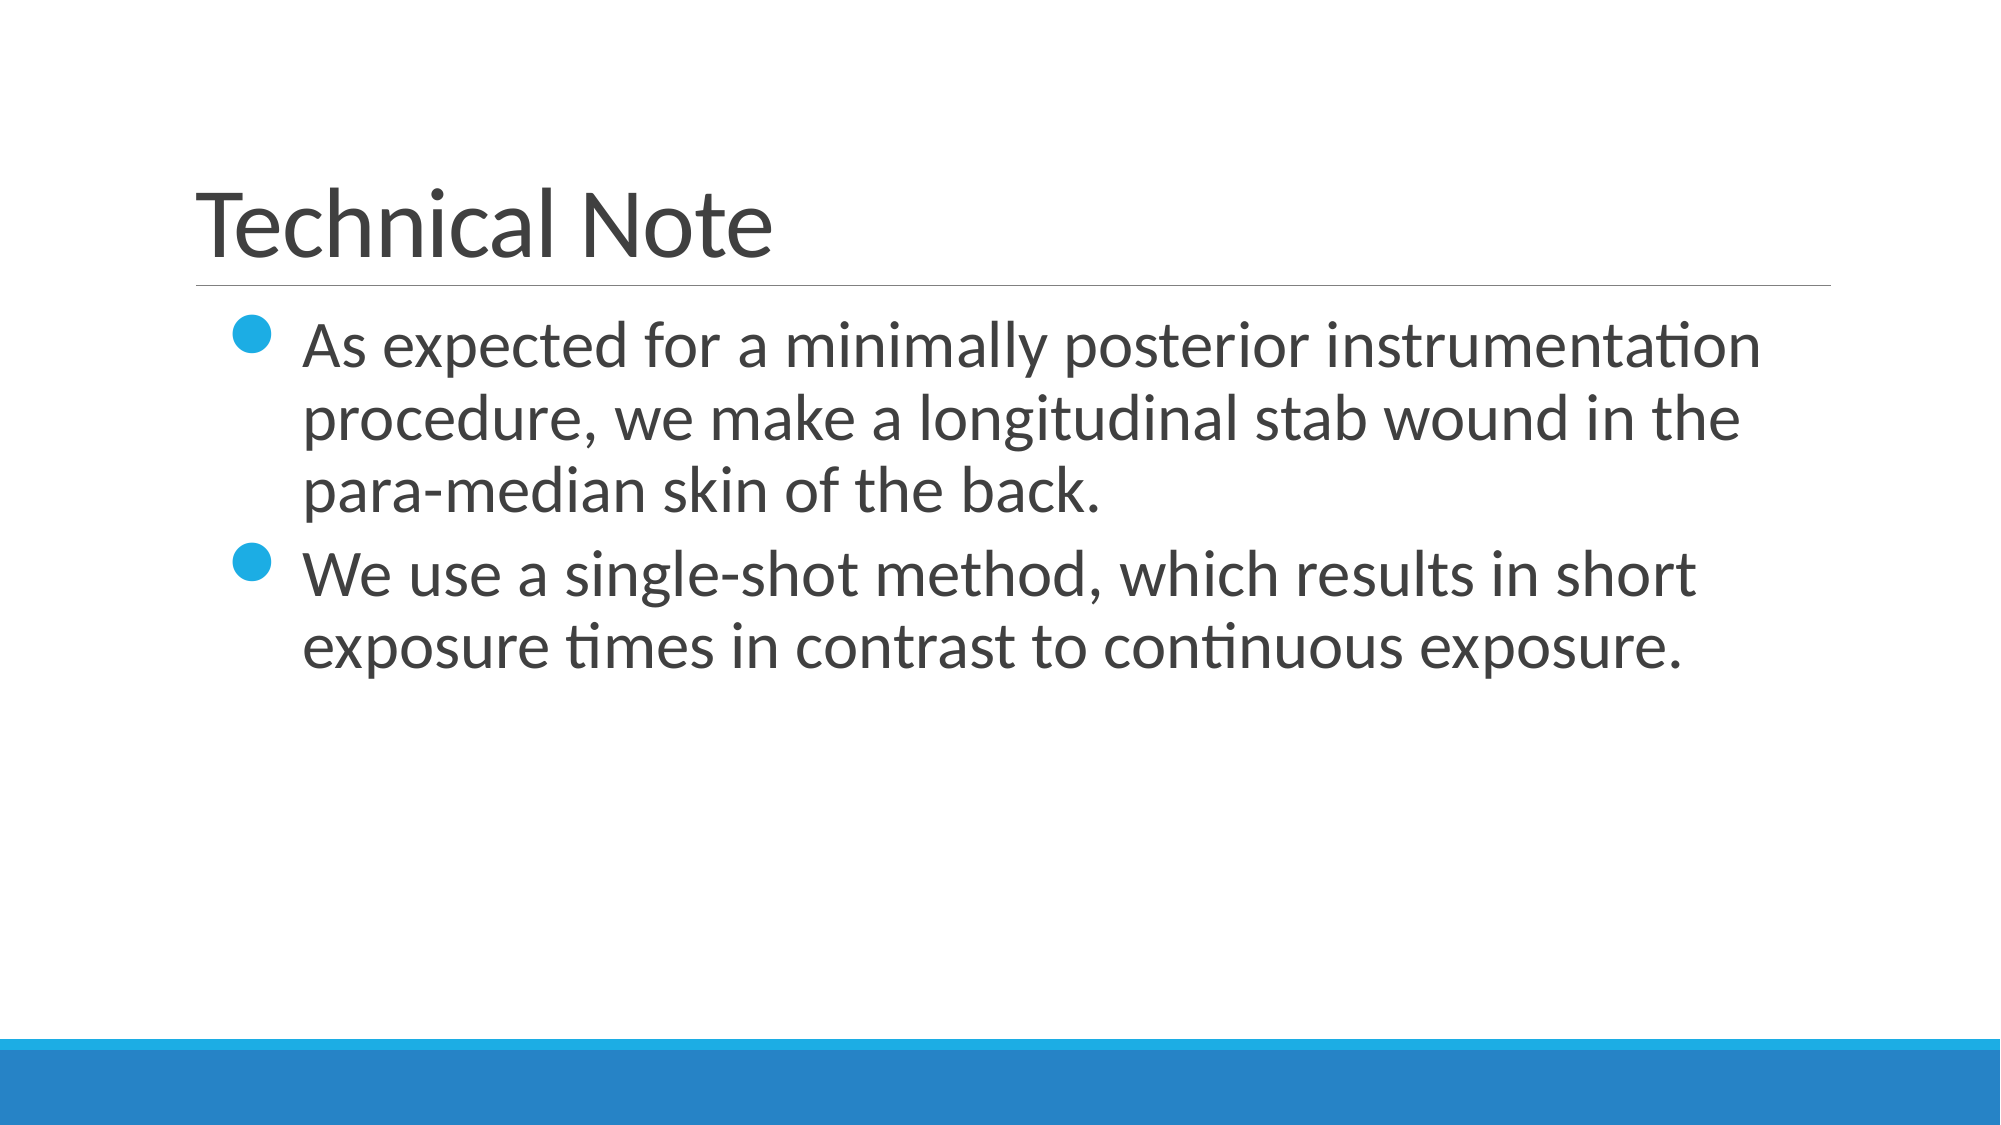

# Technical Note
As expected for a minimally posterior instrumentation procedure, we make a longitudinal stab wound in the para-median skin of the back.
We use a single-shot method, which results in short exposure times in contrast to continuous exposure.